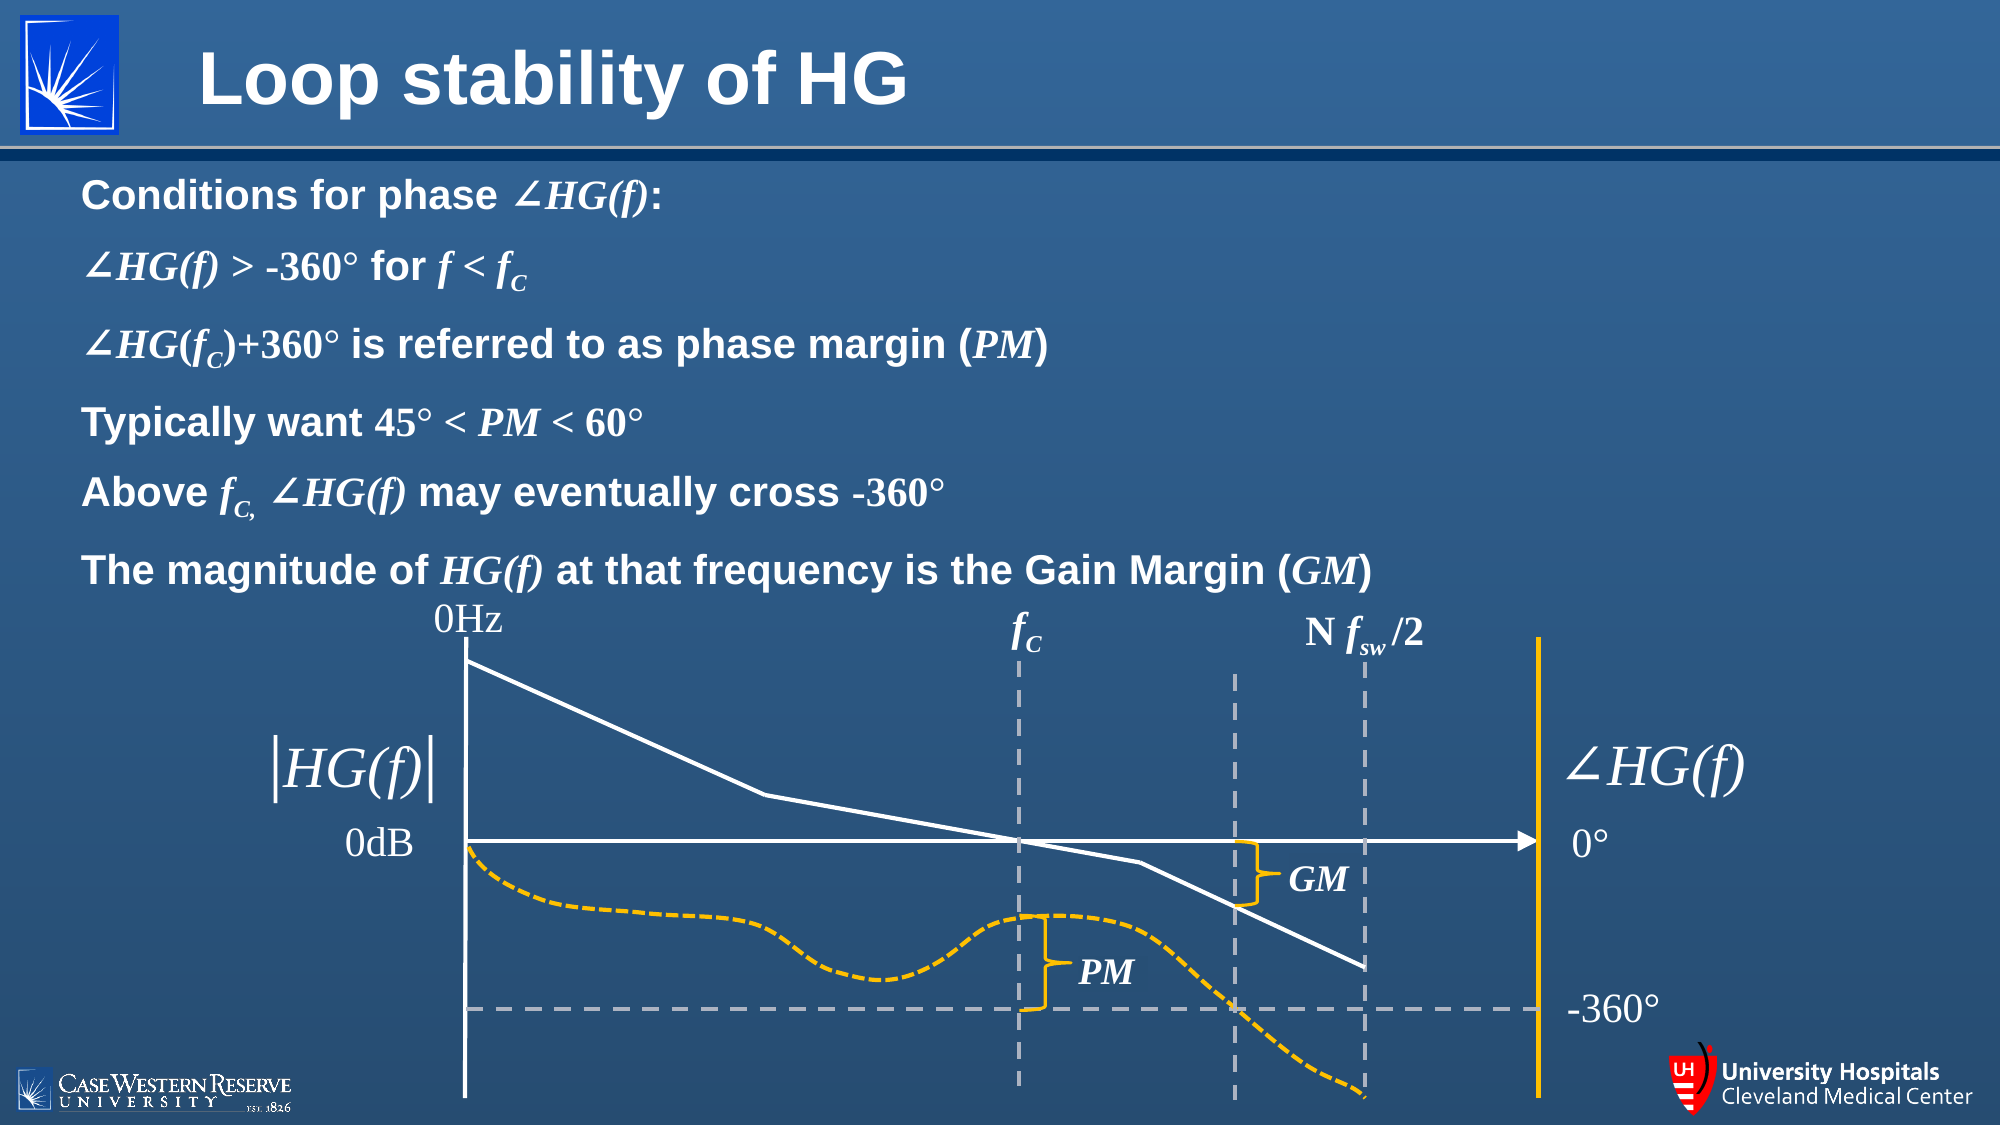

# Loop stability of HG
Conditions for phase ∠HG(f):
∠HG(f) > -360° for f < fC
∠HG(fC)+360° is referred to as phase margin (PM)
Typically want 45° < PM < 60°
Above fC, ∠HG(f) may eventually cross -360°
The magnitude of HG(f) at that frequency is the Gain Margin (GM)
0Hz
fC
N fsw /2
|HG(f)|
∠HG(f)
0dB
0°

GM

PM
-360°